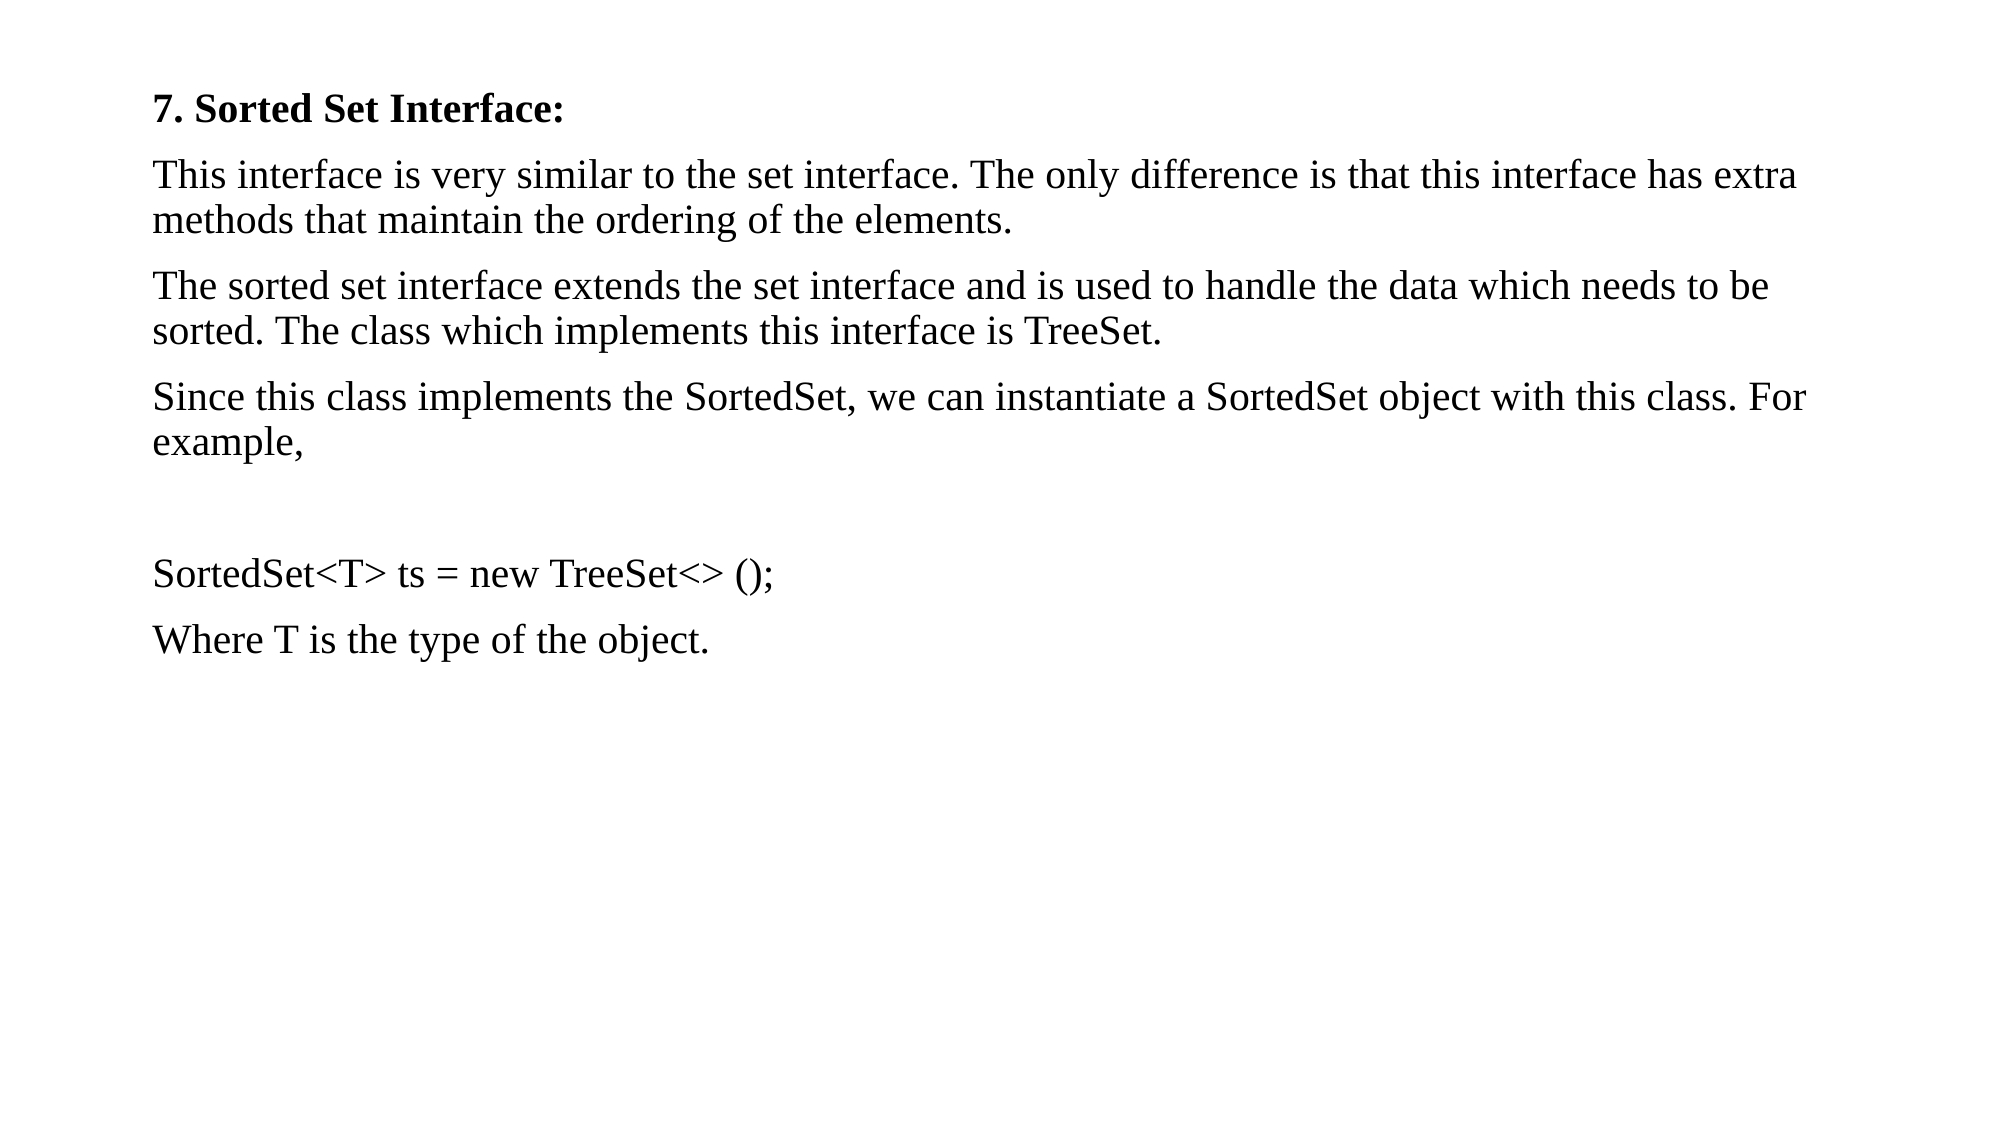

7. Sorted Set Interface:
This interface is very similar to the set interface. The only difference is that this interface has extra methods that maintain the ordering of the elements.
The sorted set interface extends the set interface and is used to handle the data which needs to be sorted. The class which implements this interface is TreeSet.
Since this class implements the SortedSet, we can instantiate a SortedSet object with this class. For example,

SortedSet<T> ts = new TreeSet<> ();
Where T is the type of the object.